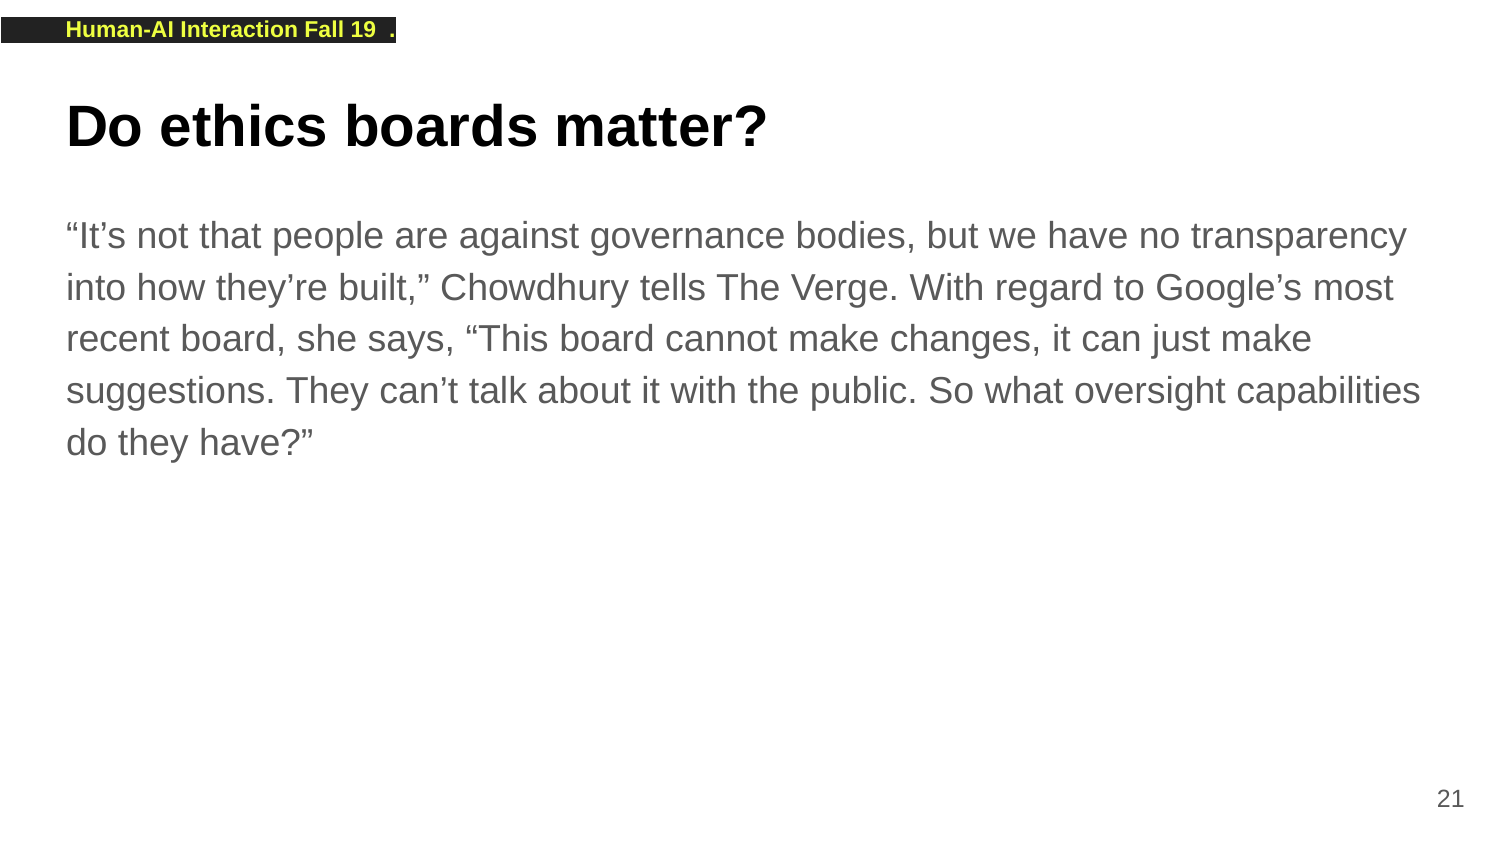

# Do ethics boards matter?
“It’s not that people are against governance bodies, but we have no transparency into how they’re built,” Chowdhury tells The Verge. With regard to Google’s most recent board, she says, “This board cannot make changes, it can just make suggestions. They can’t talk about it with the public. So what oversight capabilities do they have?”
21